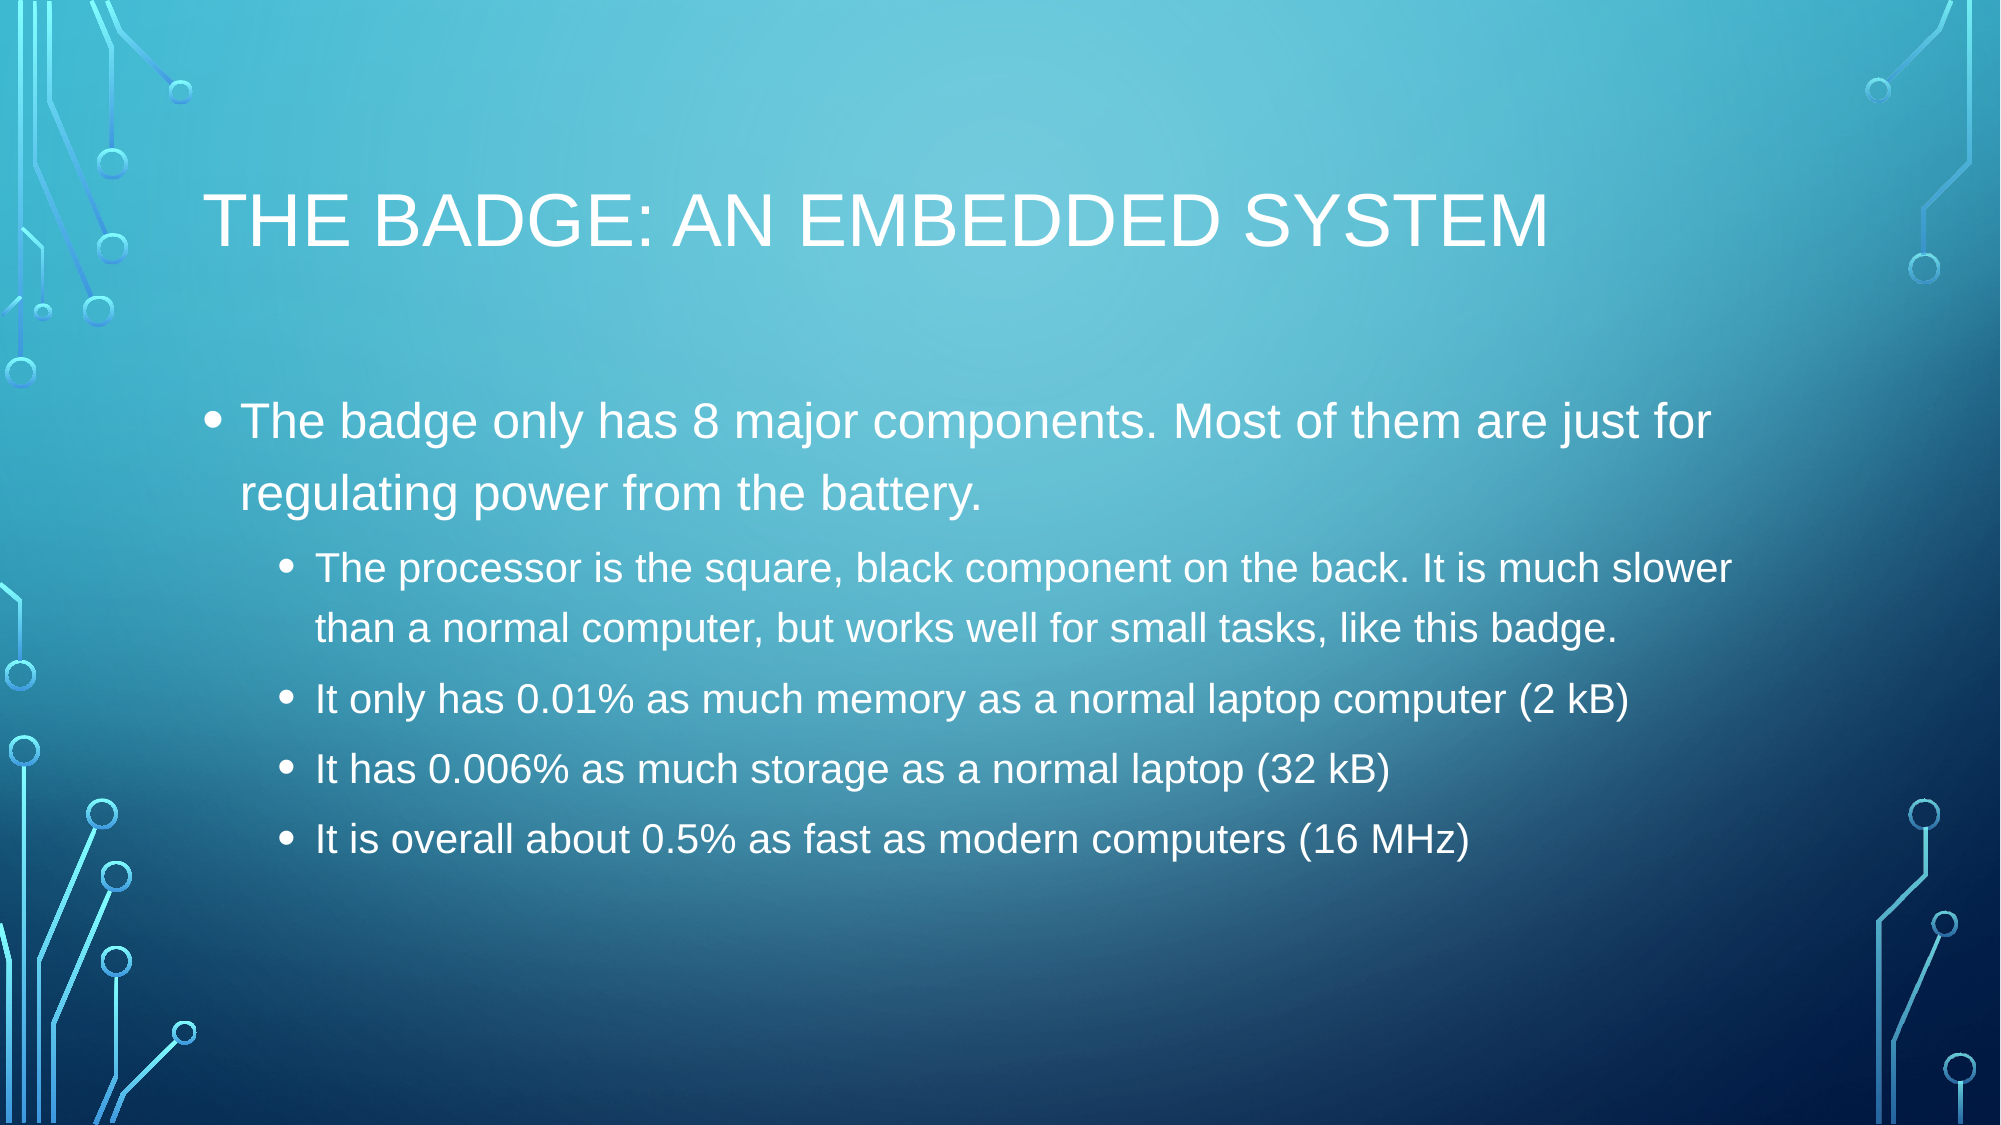

# The Badge: An embedded system
The badge only has 8 major components. Most of them are just for regulating power from the battery.
The processor is the square, black component on the back. It is much slower than a normal computer, but works well for small tasks, like this badge.
It only has 0.01% as much memory as a normal laptop computer (2 kB)
It has 0.006% as much storage as a normal laptop (32 kB)
It is overall about 0.5% as fast as modern computers (16 MHz)